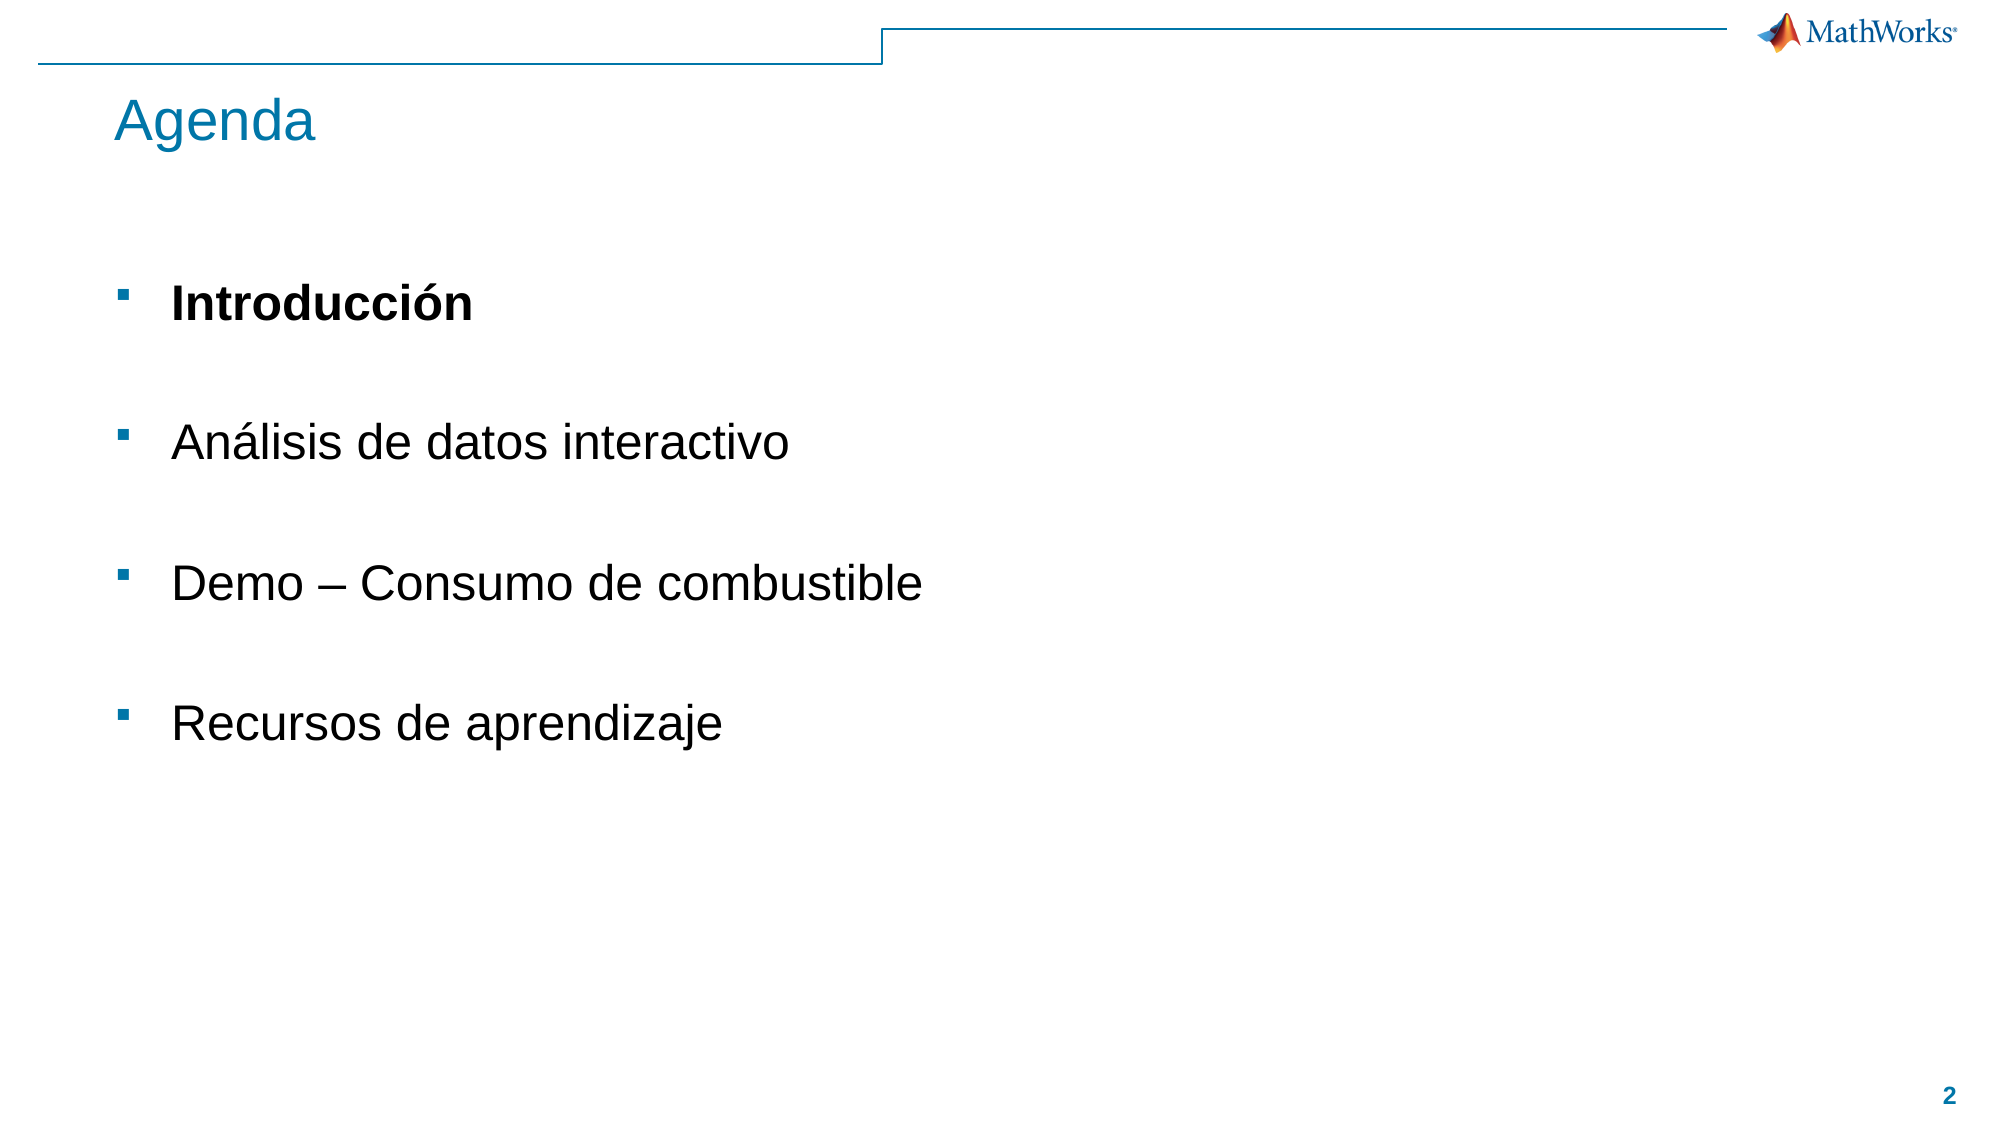

# Agenda
Introducción

Análisis de datos interactivo

Demo – Consumo de combustible

Recursos de aprendizaje